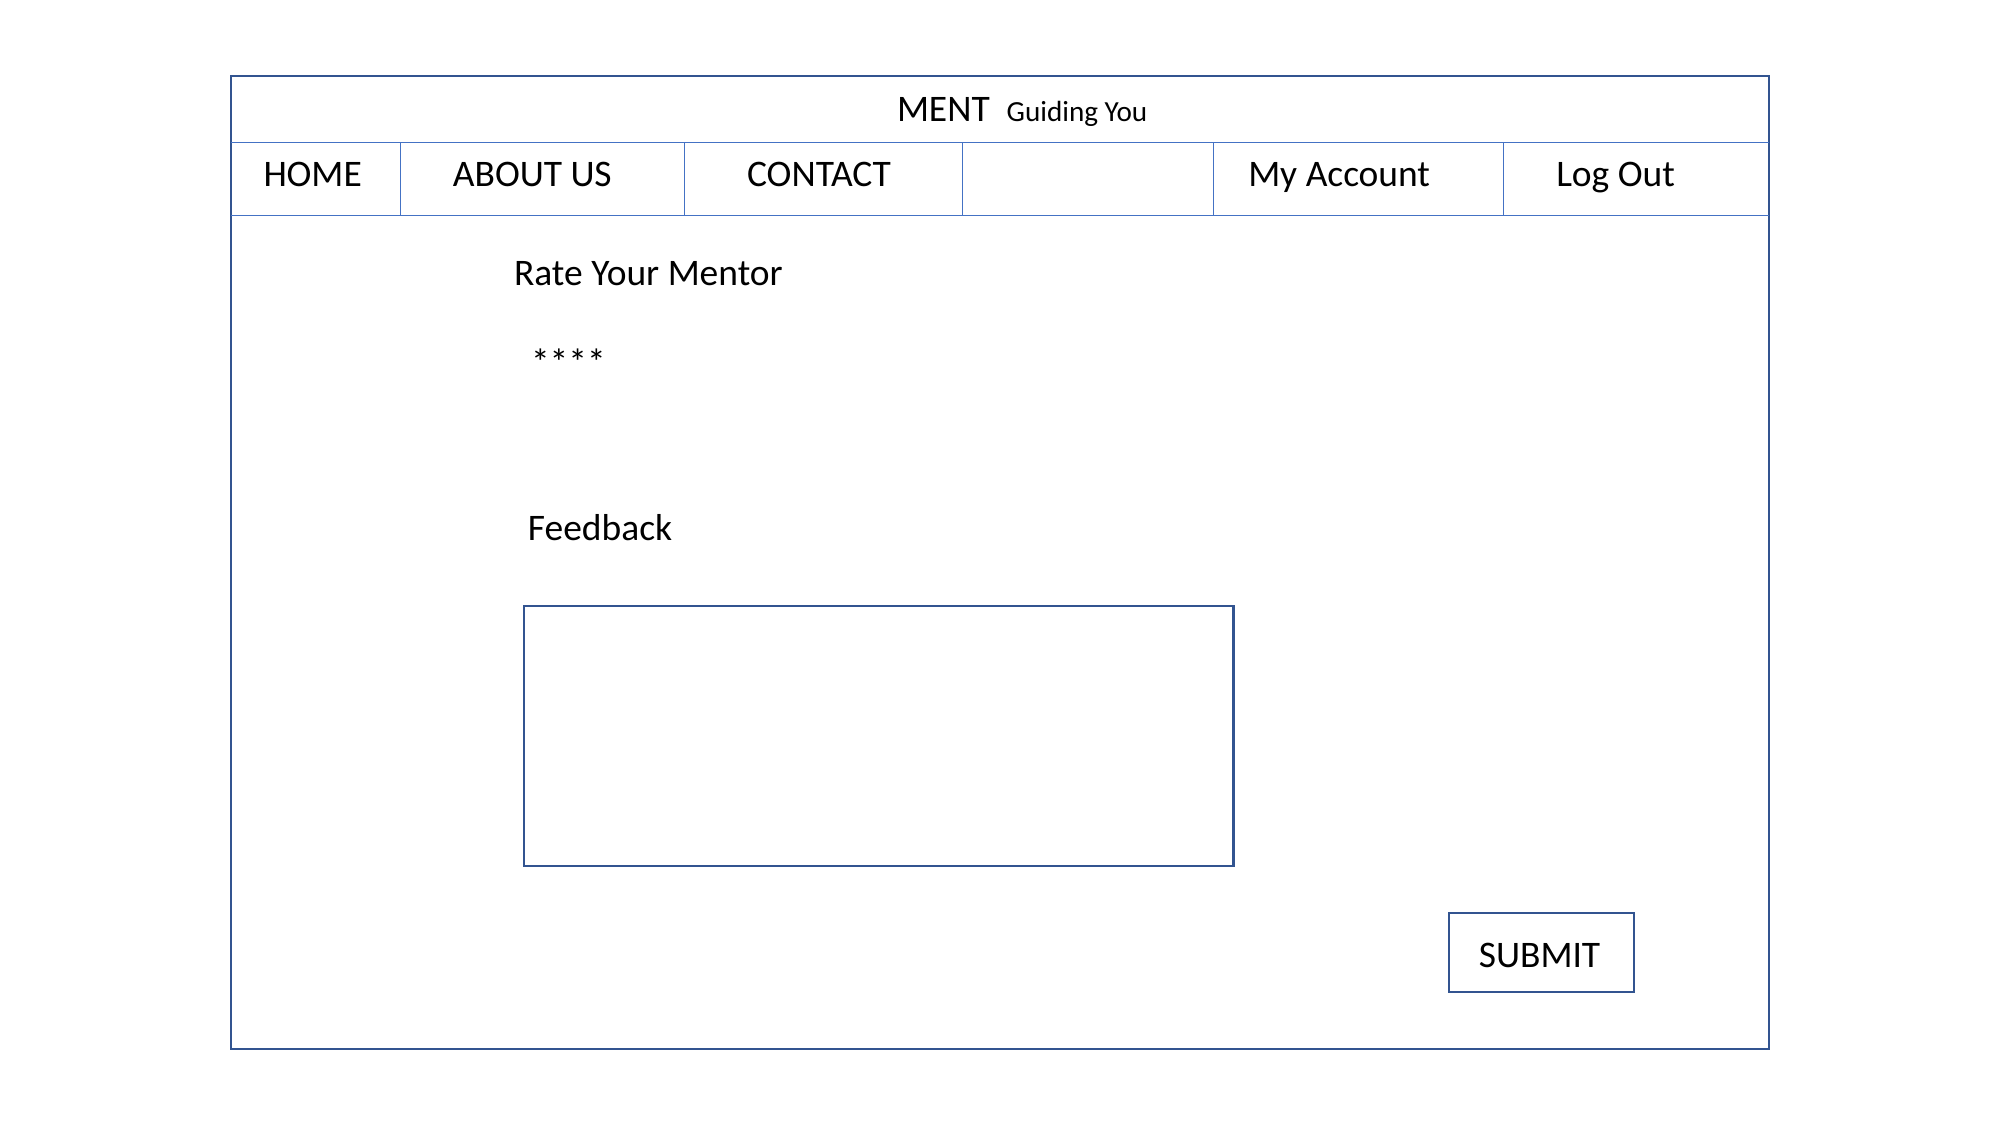

MENT  Guiding You
HOME
ABOUT US
CONTACT
My Account
Log Out
	Rate Your Mentor

	  ****
  Feedback

SUBMIT